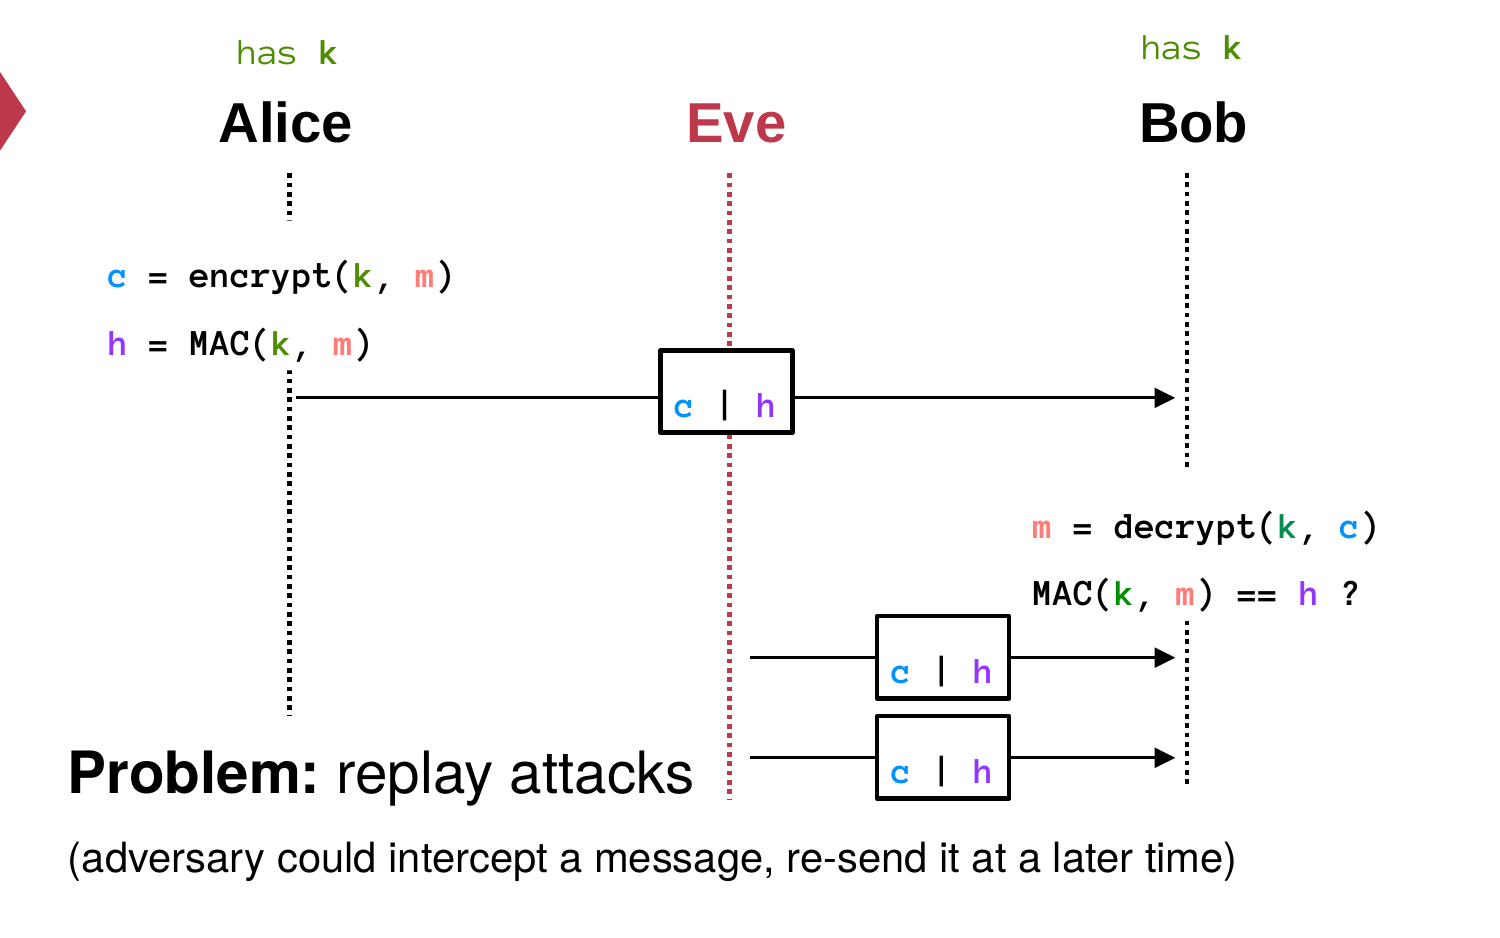

has k
has k
Bob
Alice
Eve
c = encrypt(k, m)
h = MAC(k, m)
c | h
m = decrypt(k, c)
MAC(k, m) == h ?
c | h
Problem: replay attacks
(adversary could intercept a message, re-send it at a later time)
c | h